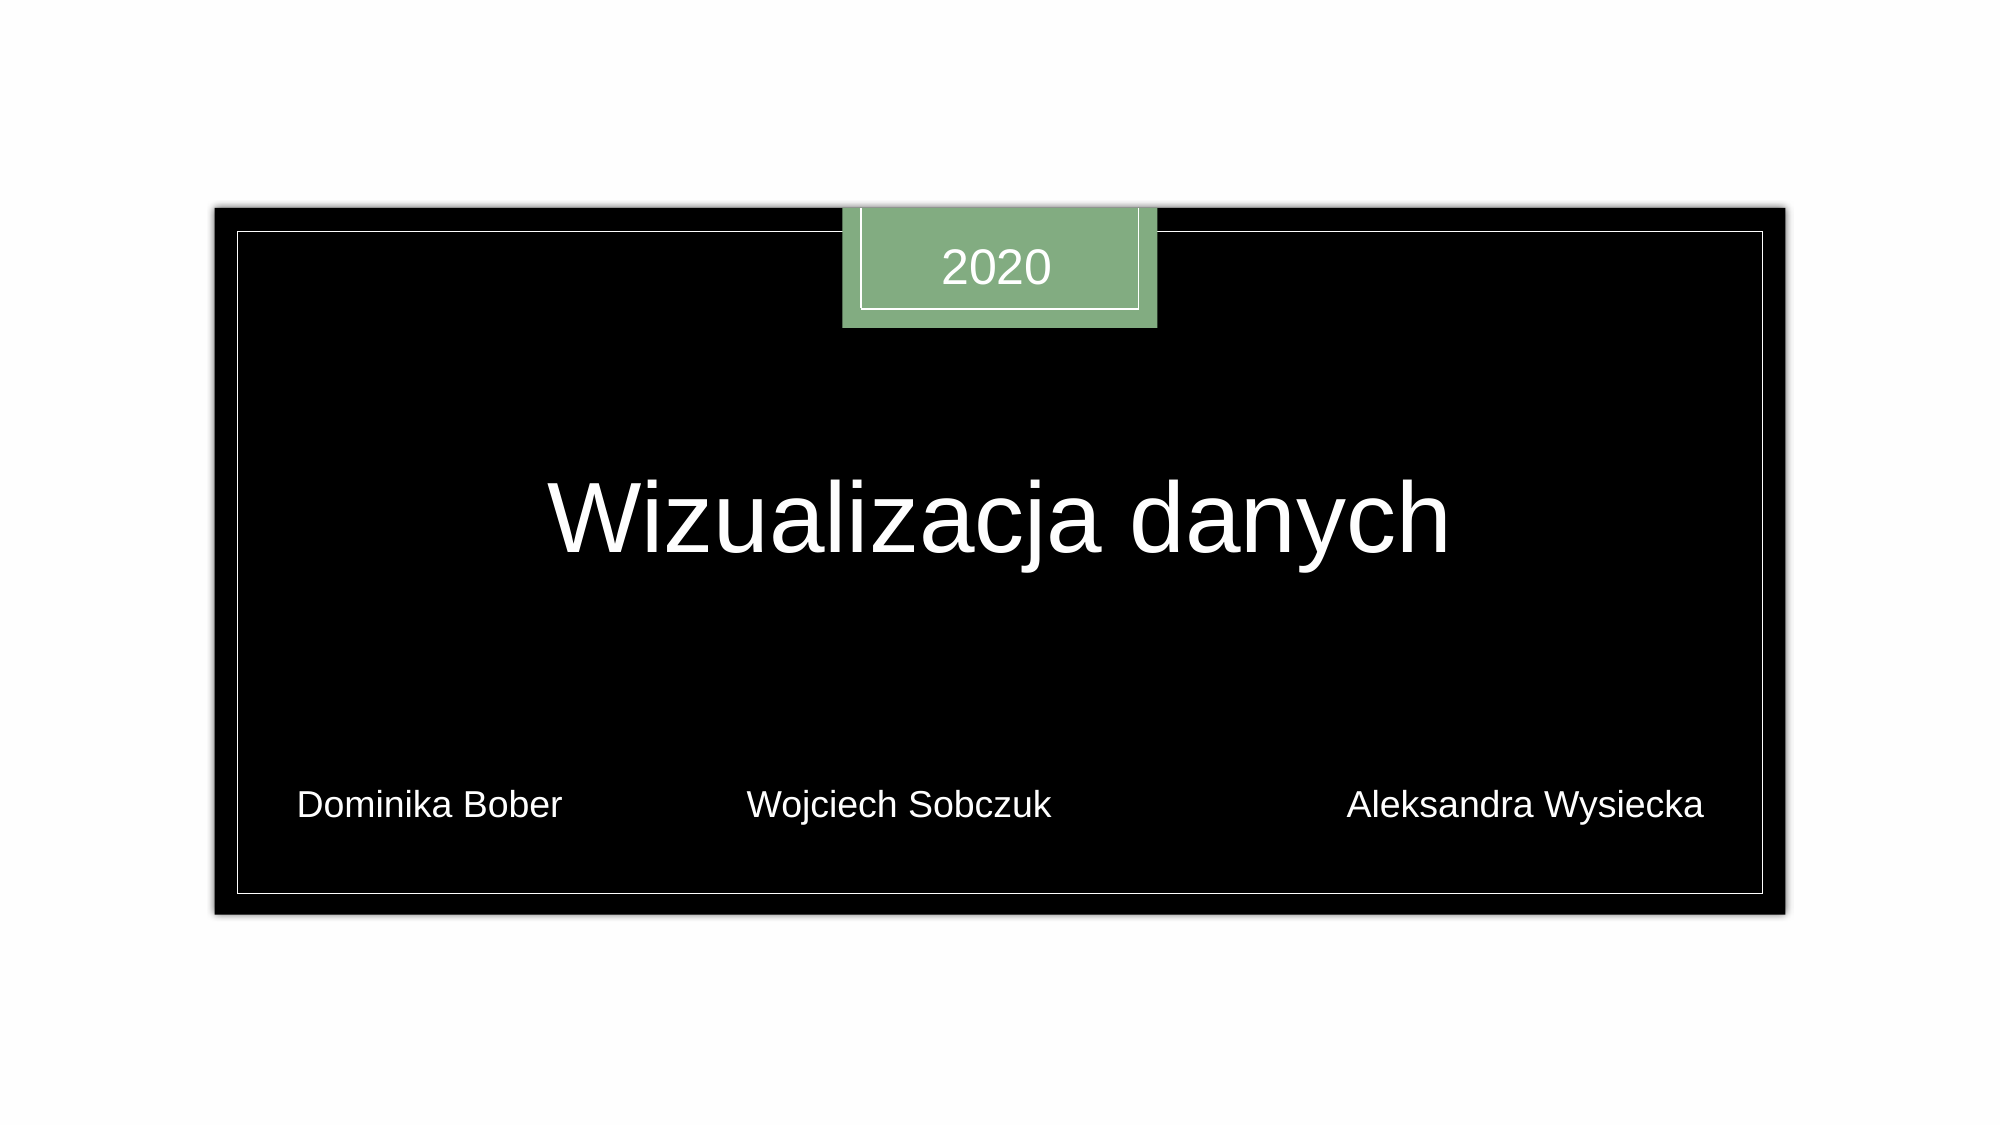

2020
# Wizualizacja danych
Dominika Bober 		Wojciech Sobczuk		Aleksandra Wysiecka